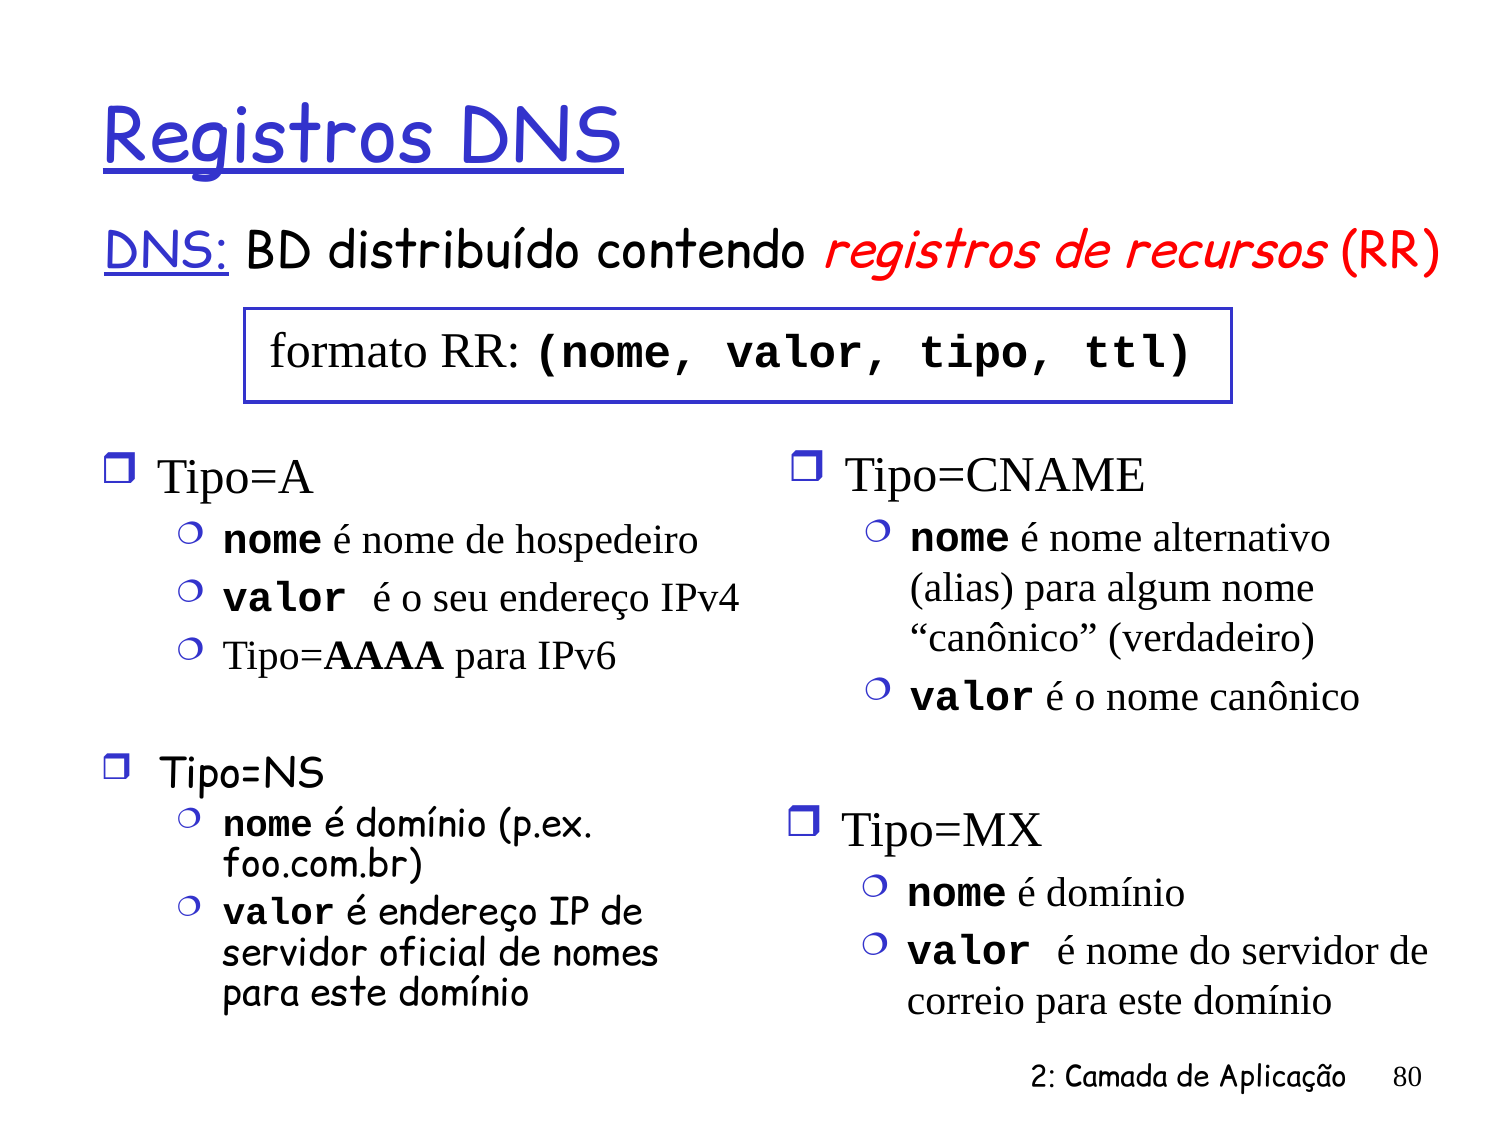

# Registros DNS
DNS: BD distribuído contendo registros de recursos (RR)

  formato RR: (nome, valor, tipo, ttl)
Tipo=CNAME
nome é nome alternativo (alias) para algum nome “canônico” (verdadeiro)
valor é o nome canônico

Tipo=A
nome é nome de hospedeiro
valor é o seu endereço IPv4
Tipo=AAAA para IPv6

Tipo=NS
nome é domínio (p.ex. foo.com.br)
valor é endereço IP de servidor oficial de nomes para este domínio

Tipo=MX
nome é domínio
valor é nome do servidor de correio para este domínio

2: Camada de Aplicação
80